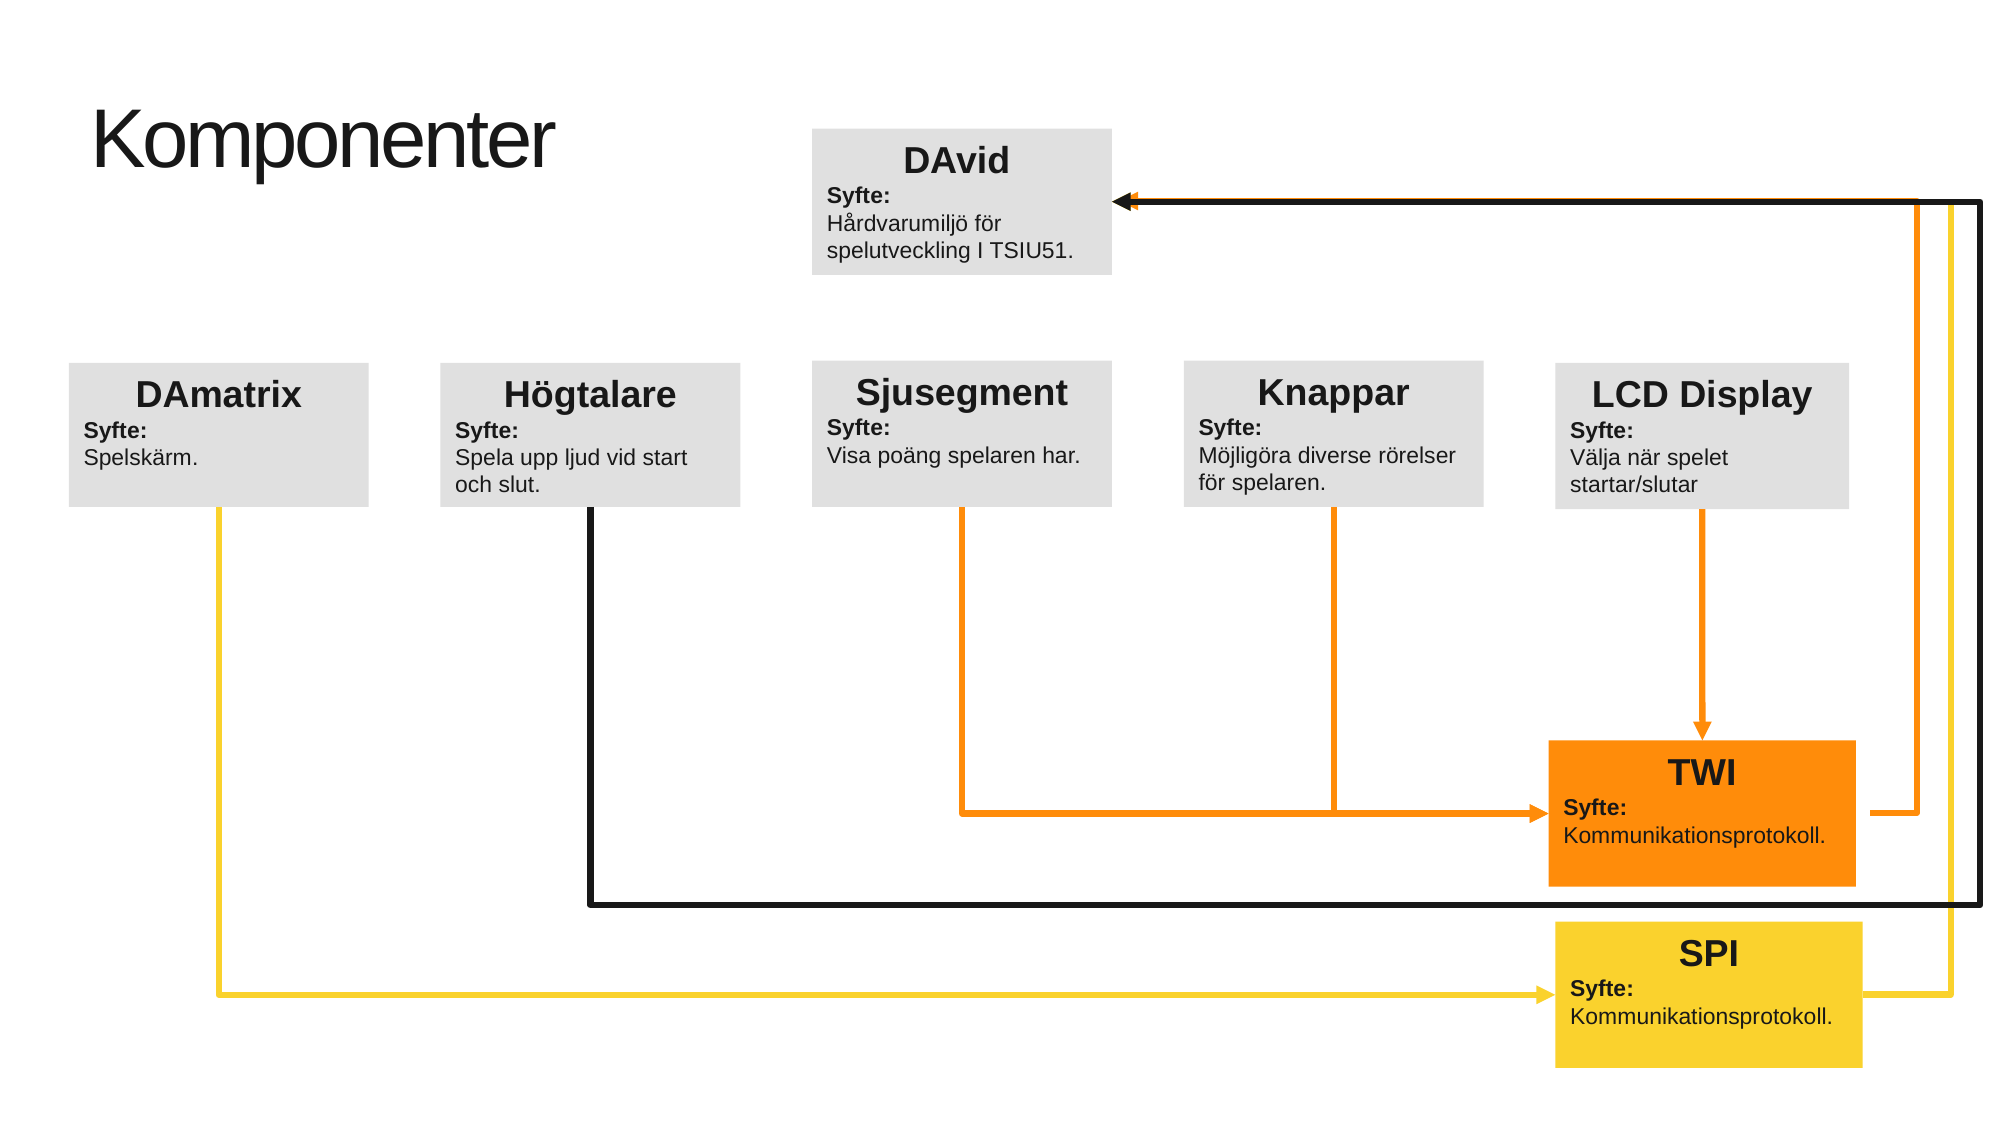

Komponenter

DAvid
Syfte:
Hårdvarumiljö för spelutveckling I TSIU51.

Sjusegment
Syfte:
Visa poäng spelaren har.
Knappar
Syfte:
Möjligöra diverse rörelser för spelaren.
DAmatrix
Syfte:
Spelskärm.
Högtalare
Syfte:
Spela upp ljud vid start och slut.
LCD Display
Syfte:
Välja när spelet startar/slutar

TWI
Syfte:
Kommunikationsprotokoll.
SPI
Syfte:
Kommunikationsprotokoll.